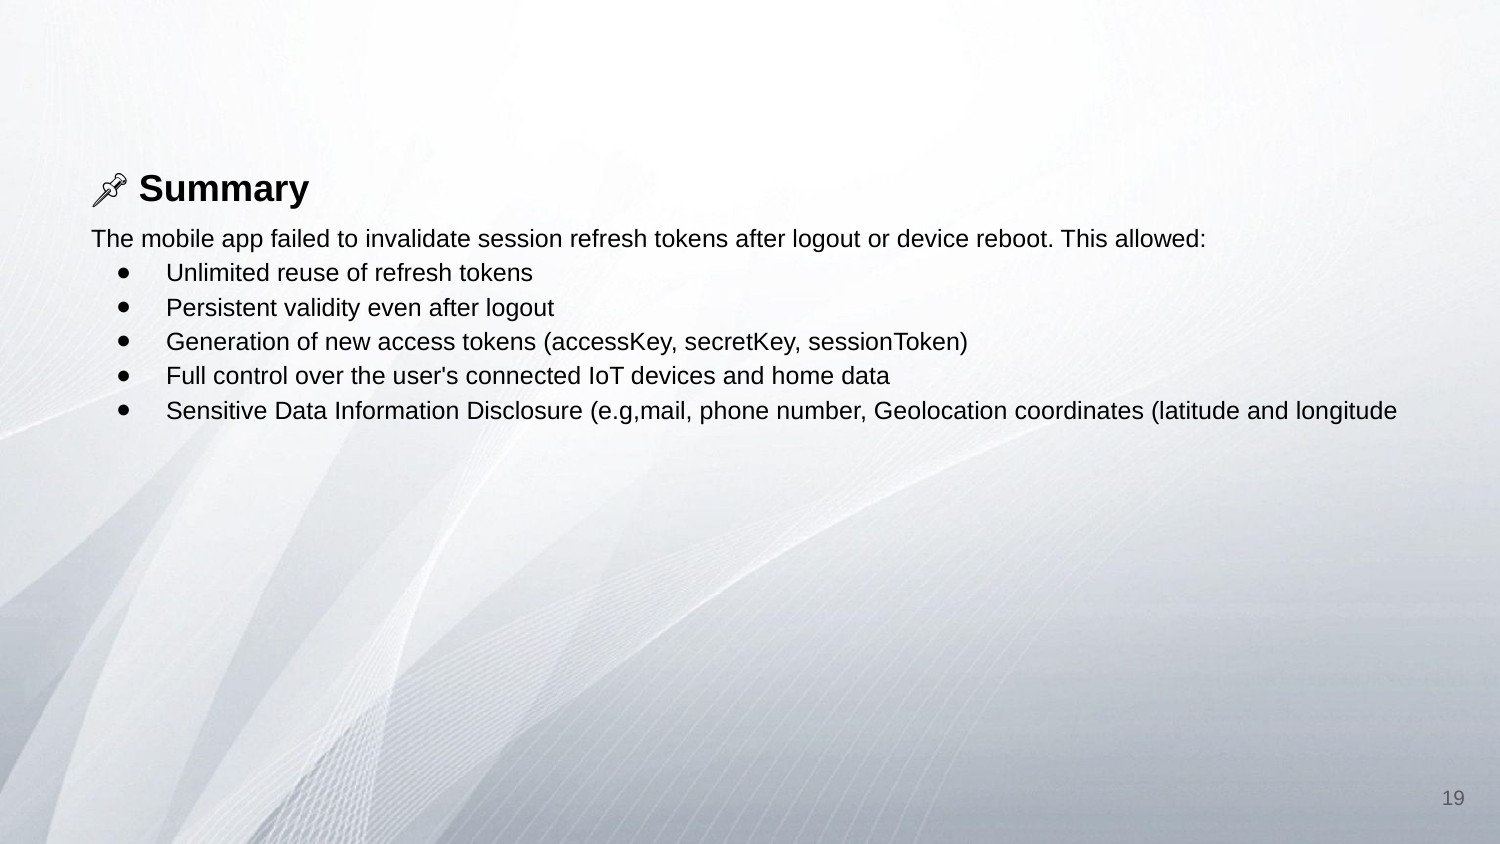

📌 Summary
The mobile app failed to invalidate session refresh tokens after logout or device reboot. This allowed:
Unlimited reuse of refresh tokens
Persistent validity even after logout
Generation of new access tokens (accessKey, secretKey, sessionToken)
Full control over the user's connected IoT devices and home data
Sensitive Data Information Disclosure (e.g,mail, phone number, Geolocation coordinates (latitude and longitude

19